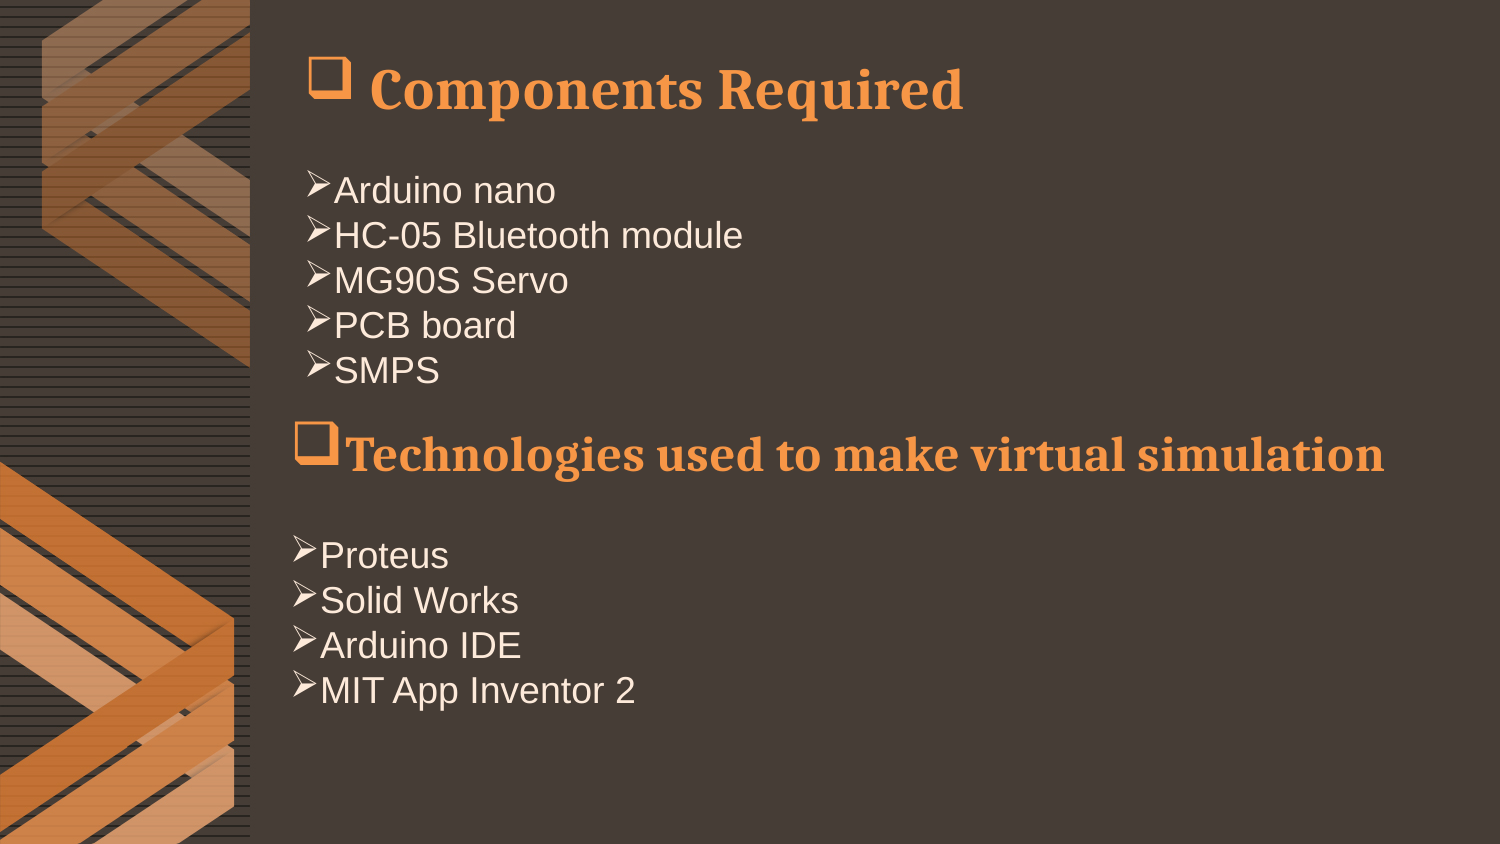

Components Required

Arduino nano
HC-05 Bluetooth module
MG90S Servo
PCB board
SMPS

Technologies used to make virtual simulation

Proteus
Solid Works
Arduino IDE
MIT App Inventor 2